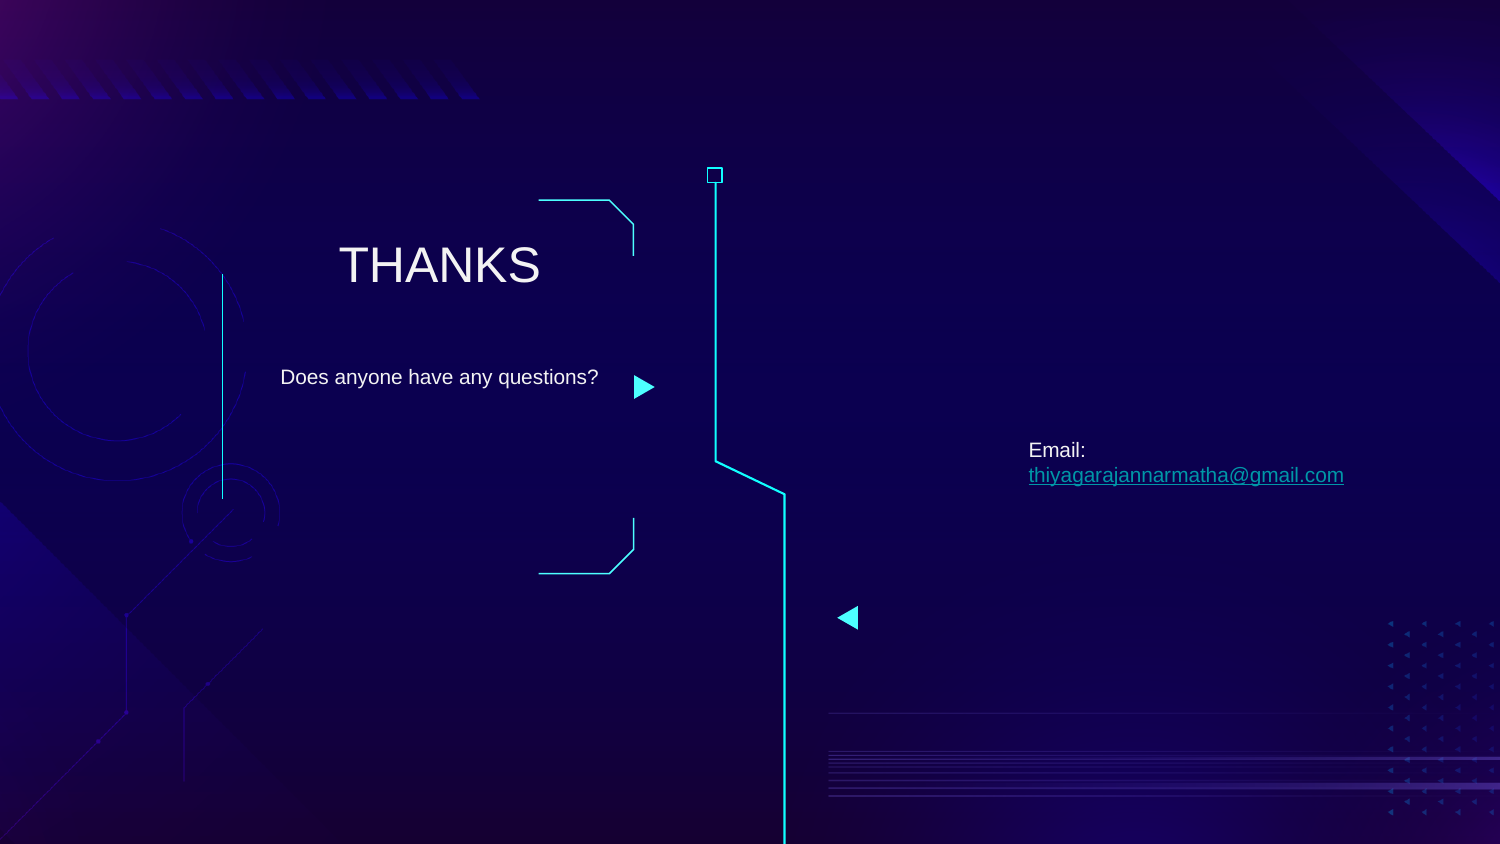

# THANKS

Does anyone have any questions?

Email:
thiyagarajannarmatha@gmail.com